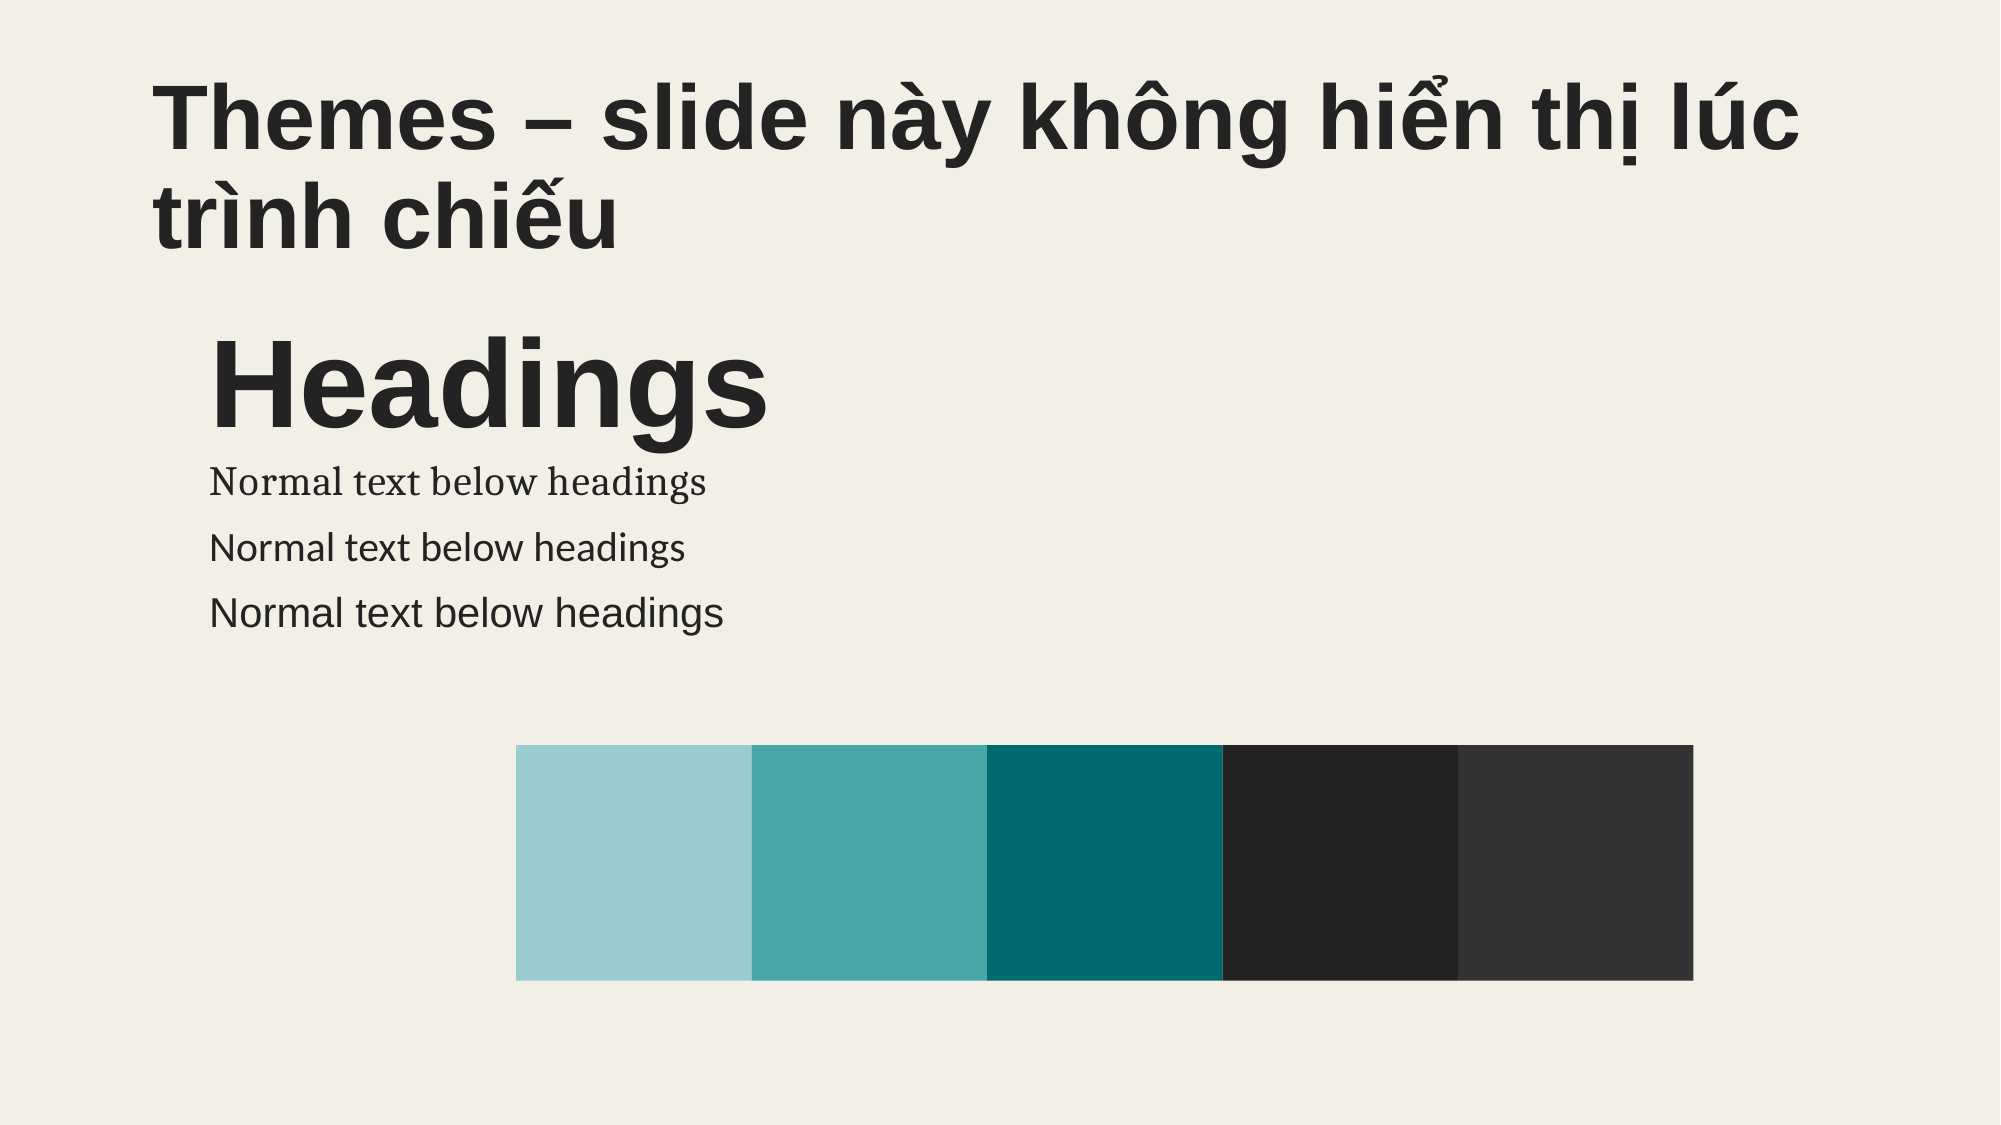

# Themes – slide này không hiển thị lúc trình chiếu
Headings
Normal text below headings
Normal text below headings
Normal text below headings